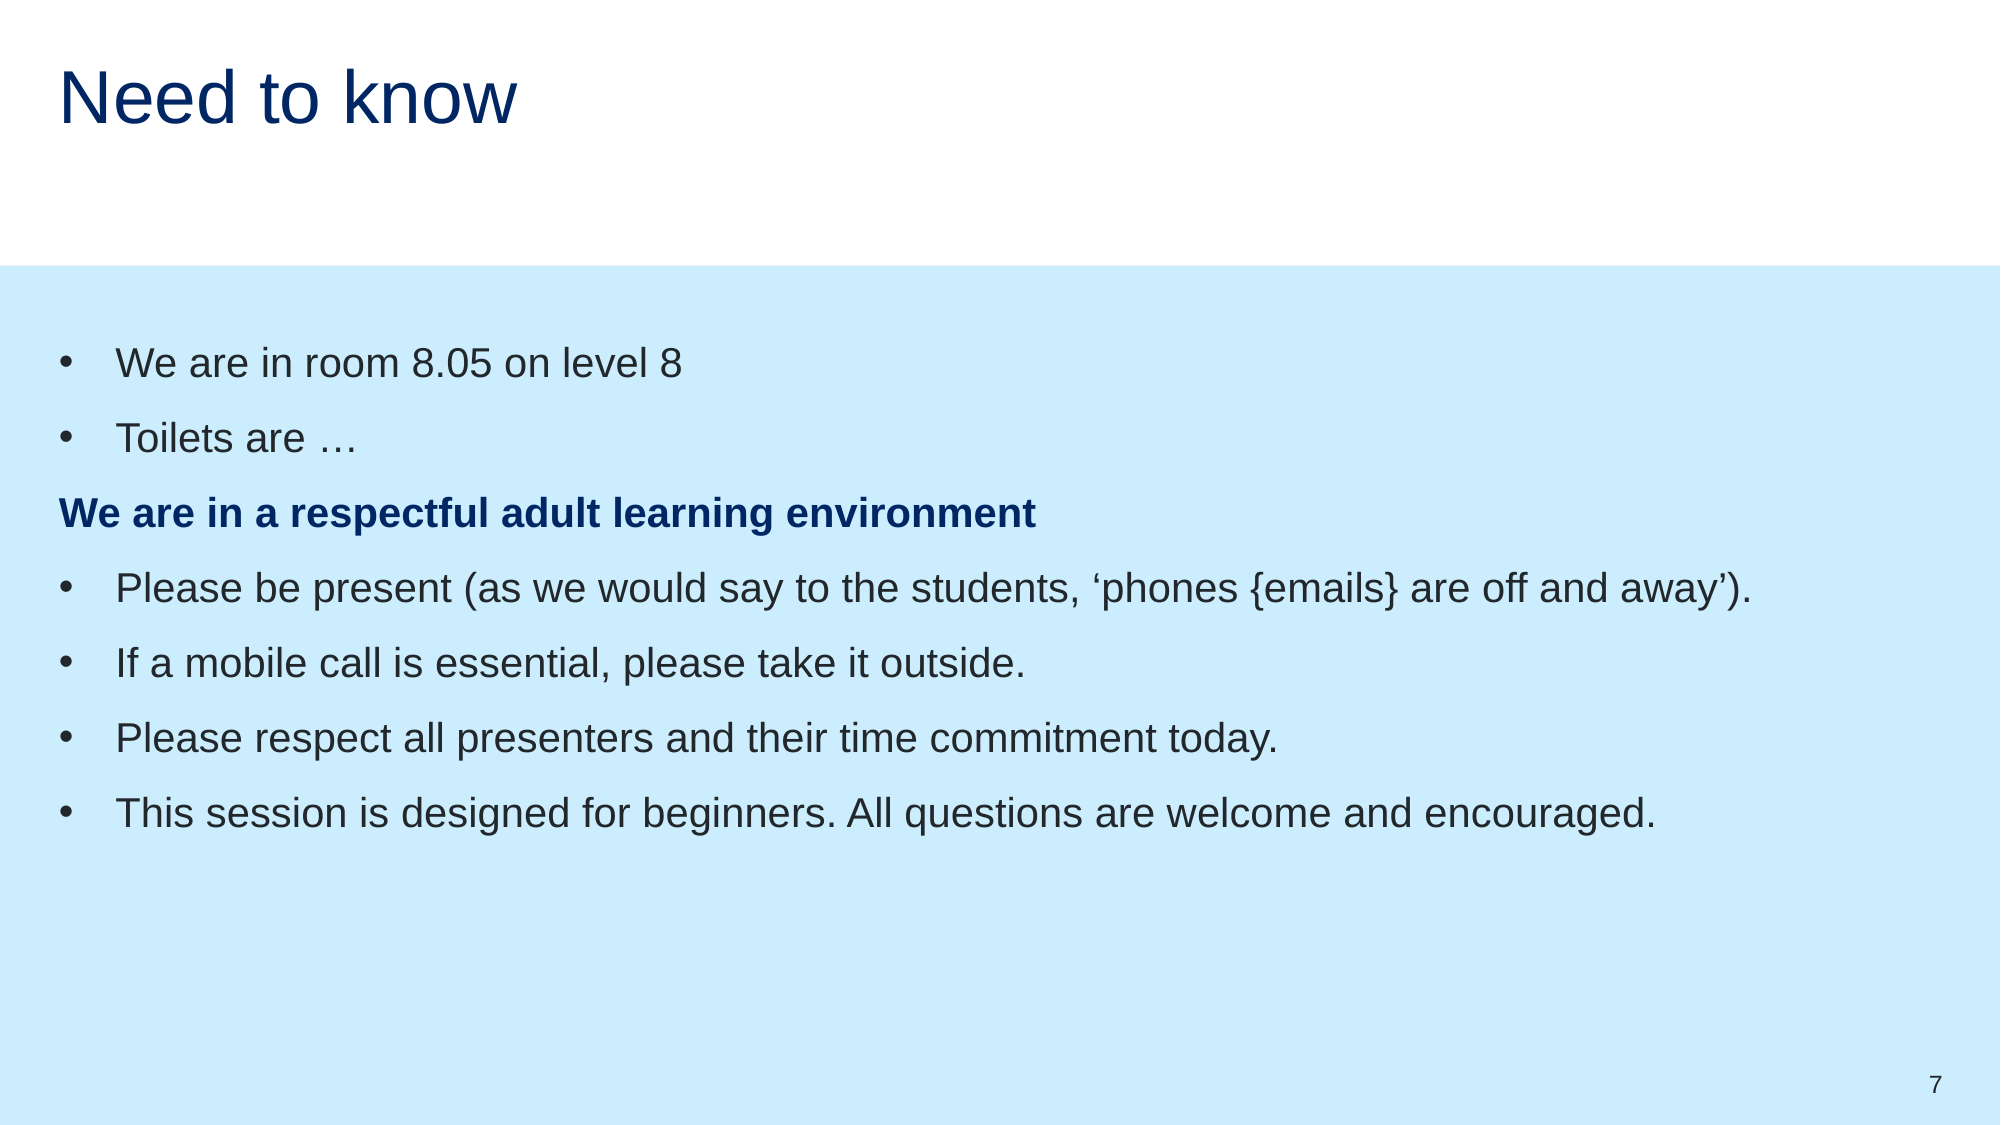

# Need to know
We are in room 8.05 on level 8
Toilets are …
We are in a respectful adult learning environment
Please be present (as we would say to the students, ‘phones {emails} are off and away’).
If a mobile call is essential, please take it outside.
Please respect all presenters and their time commitment today.
This session is designed for beginners. All questions are welcome and encouraged.
7